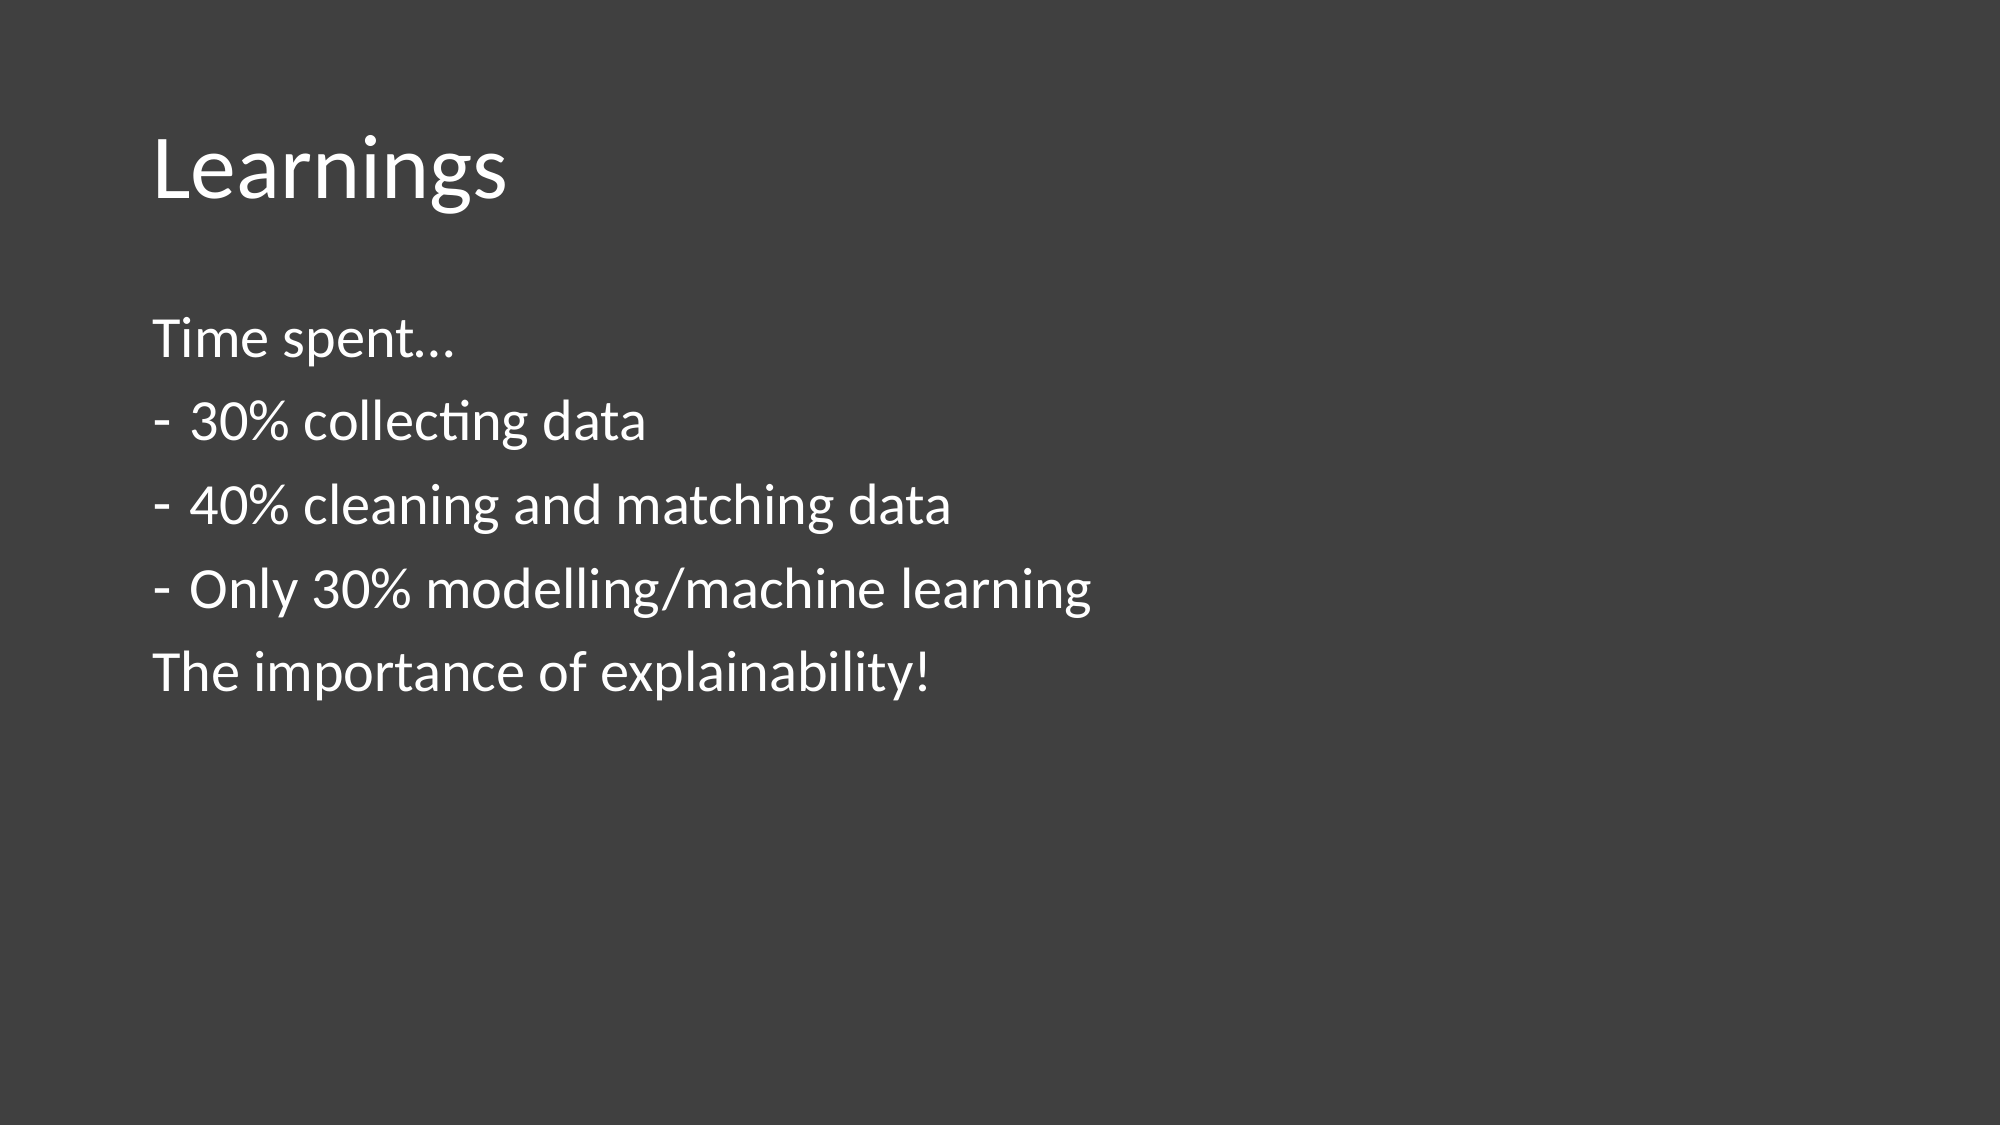

# Learnings
Time spent…
30% collecting data
40% cleaning and matching data
Only 30% modelling/machine learning
The importance of explainability!